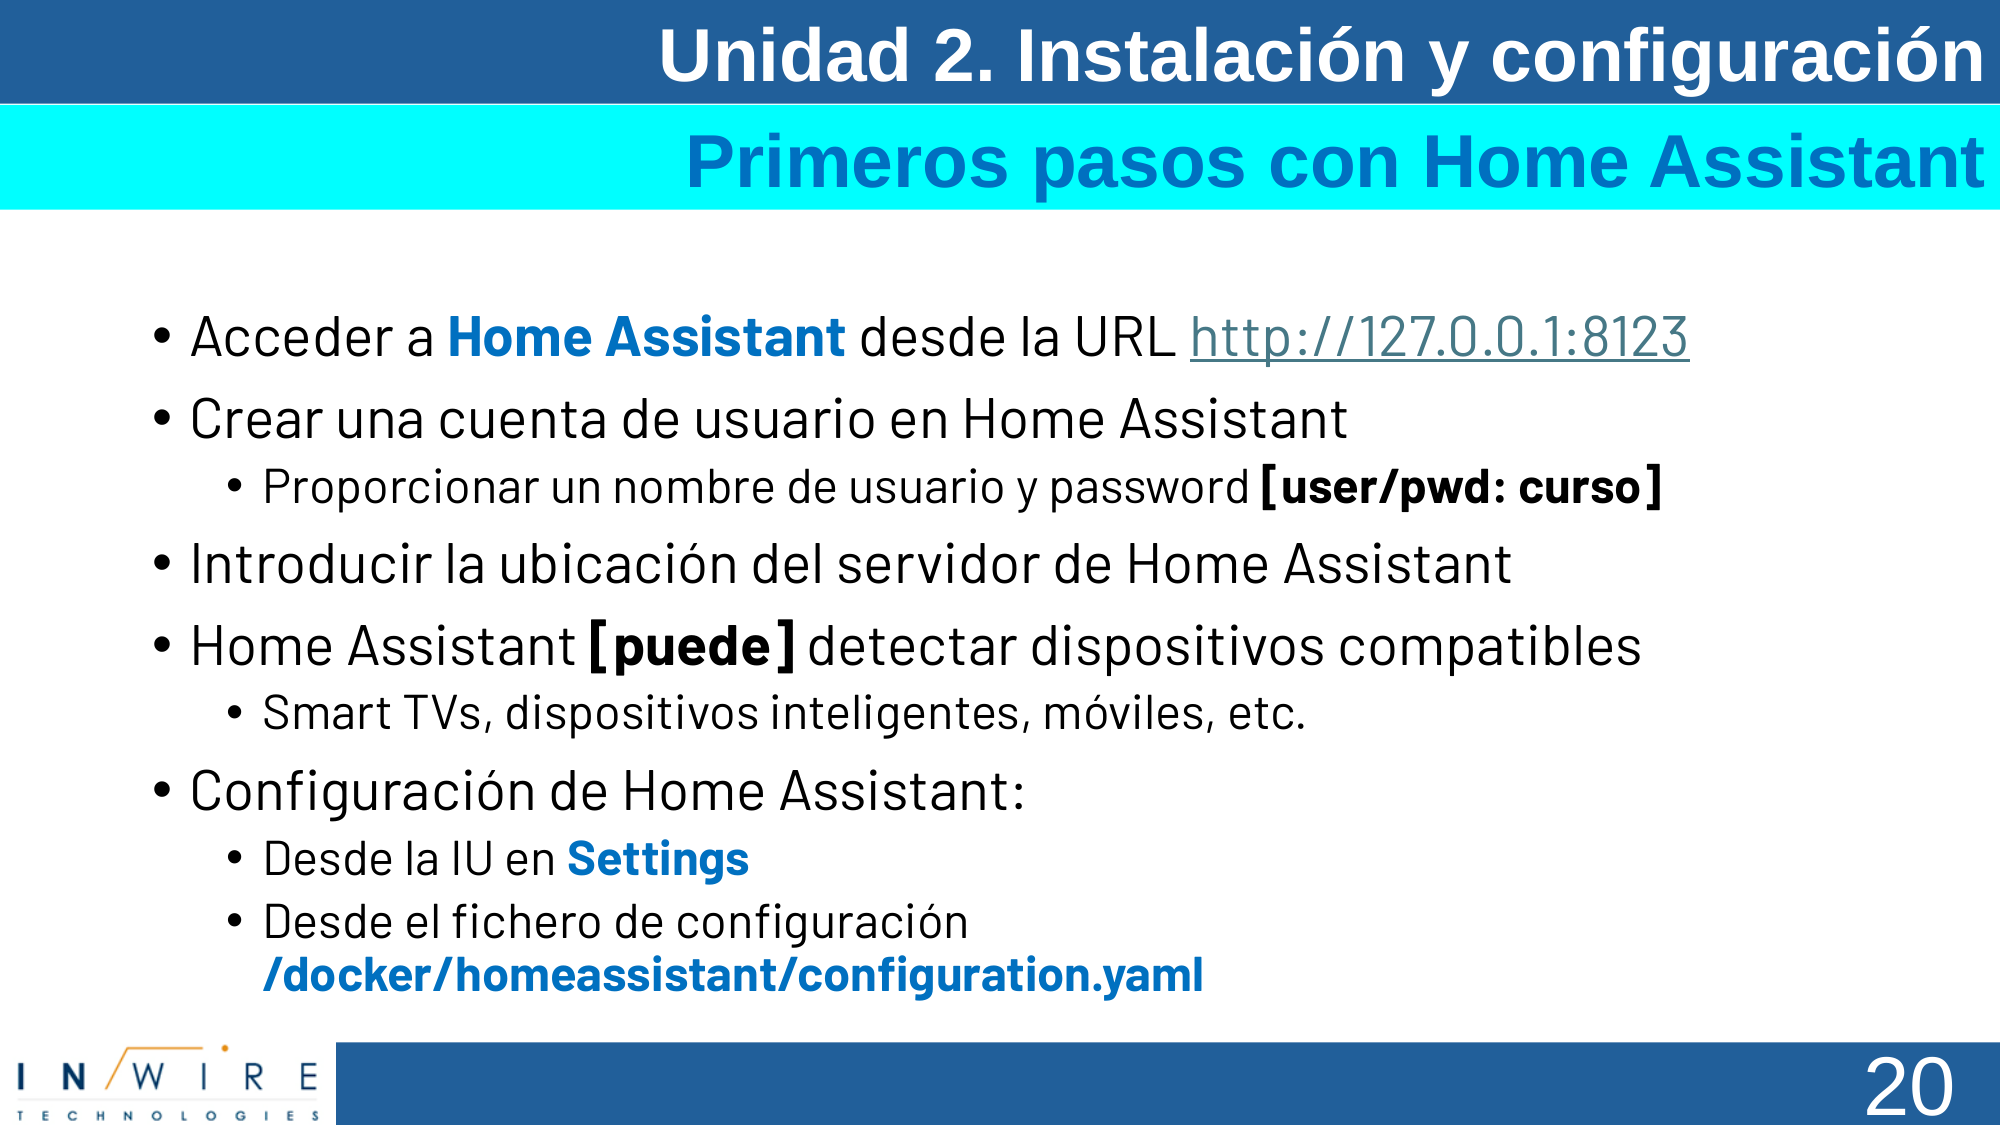

Unidad 2. Instalación y configuración
Primeros pasos con Home Assistant
Acceder a Home Assistant desde la URL http://127.0.0.1:8123
Crear una cuenta de usuario en Home Assistant
Proporcionar un nombre de usuario y password [user/pwd: curso]
Introducir la ubicación del servidor de Home Assistant
Home Assistant [puede] detectar dispositivos compatibles
Smart TVs, dispositivos inteligentes, móviles, etc.
Configuración de Home Assistant:
Desde la IU en Settings
Desde el fichero de configuración /docker/homeassistant/configuration.yaml